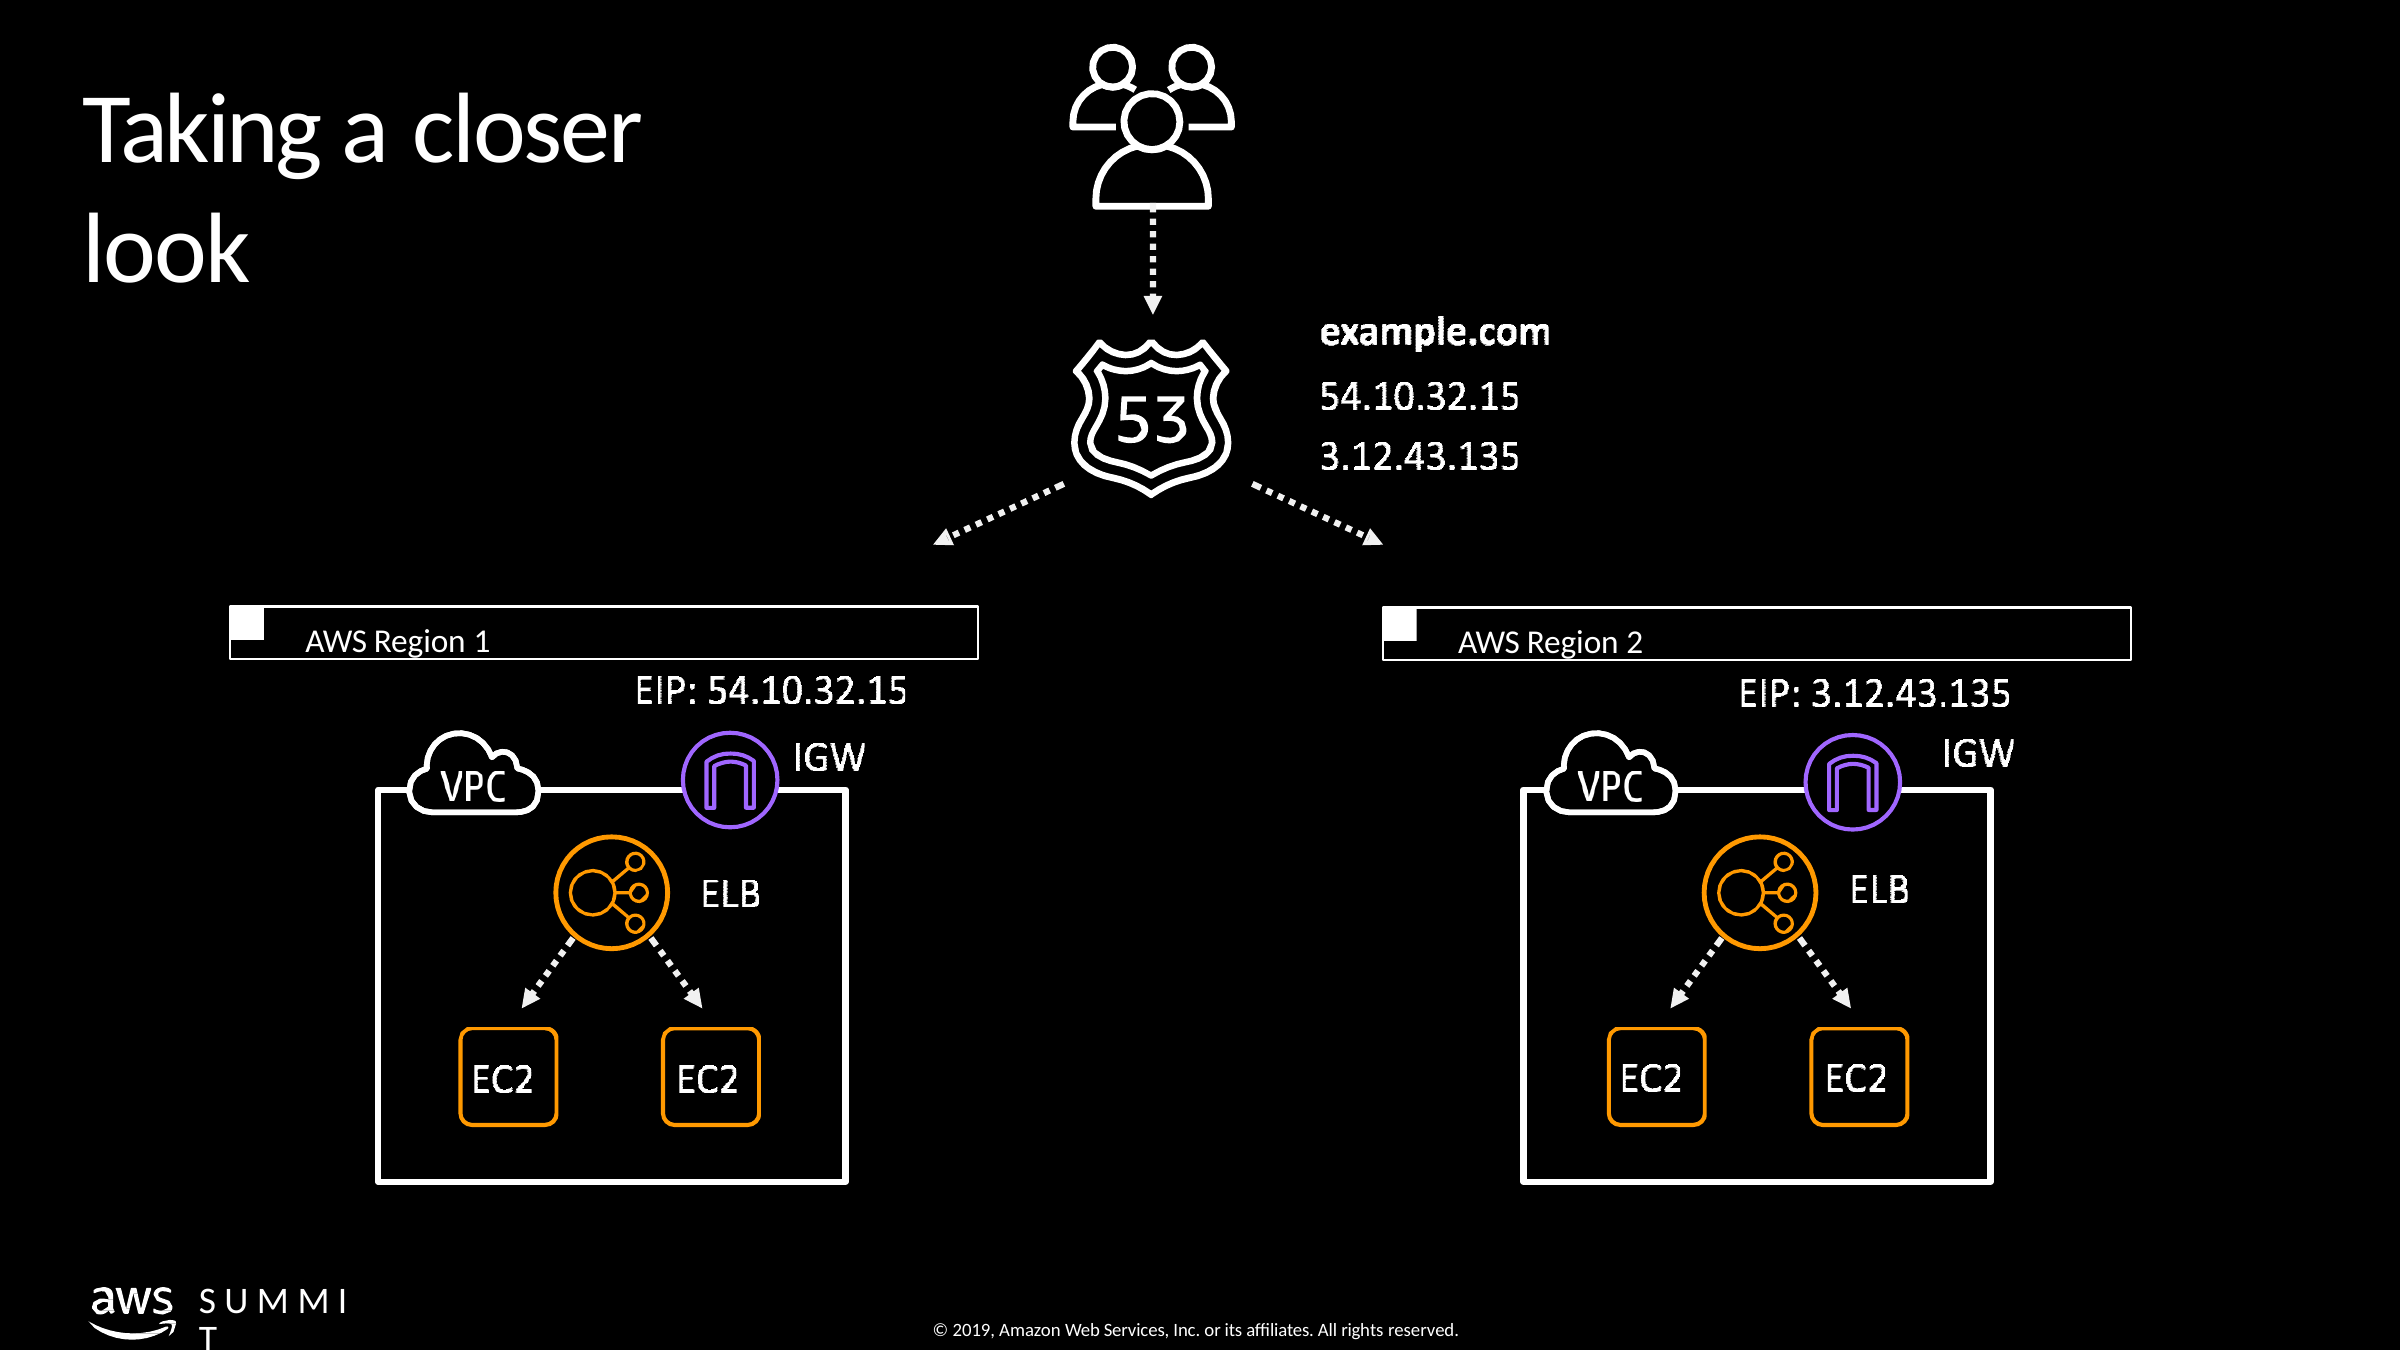

# Taking a closer look

AWS Region 1

AWS Region 2

S U M M I T
© 2019, Amazon Web Services, Inc. or its affiliates. All rights reserved.